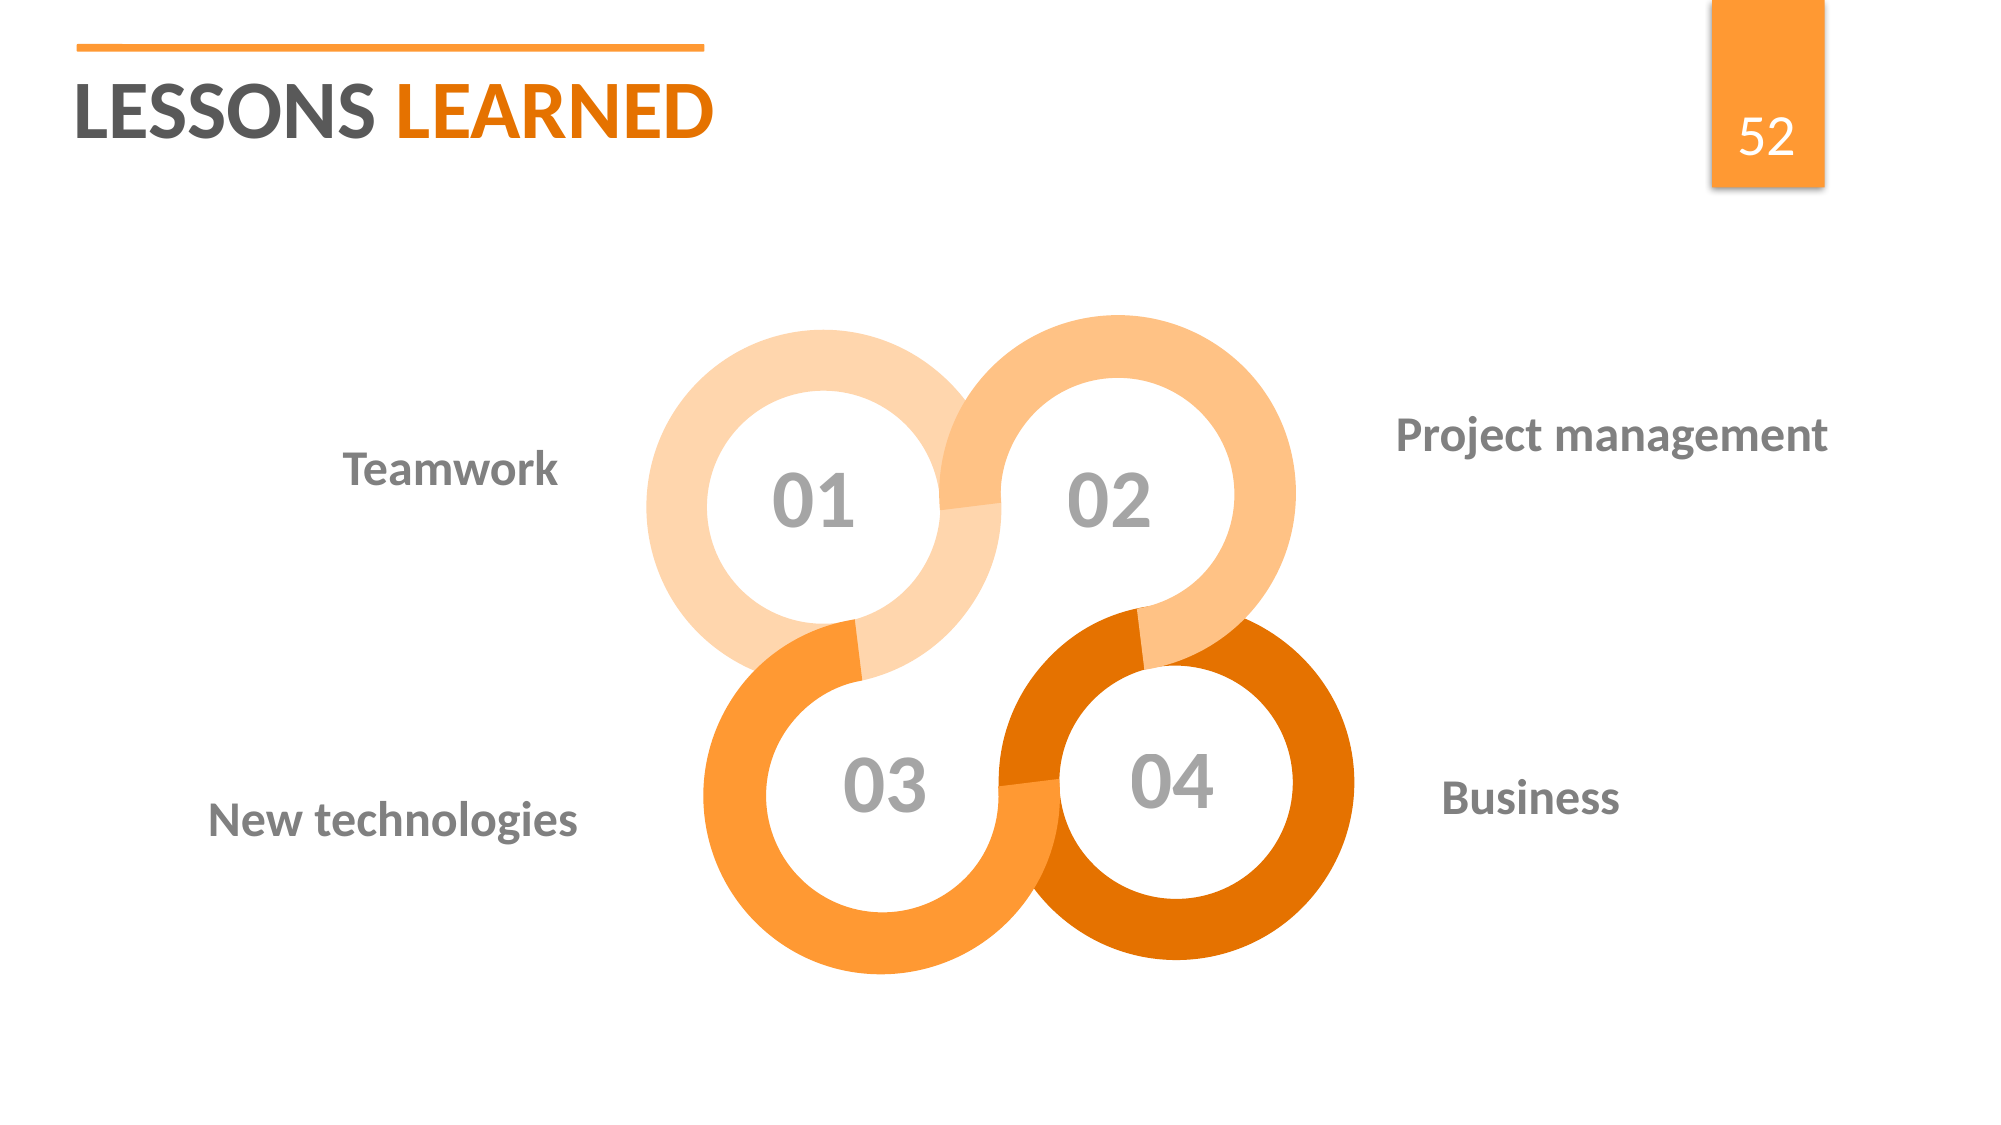

LESSONS LEARNED
52

Project management
Teamwork
01
02

04
03
Business
New technologies